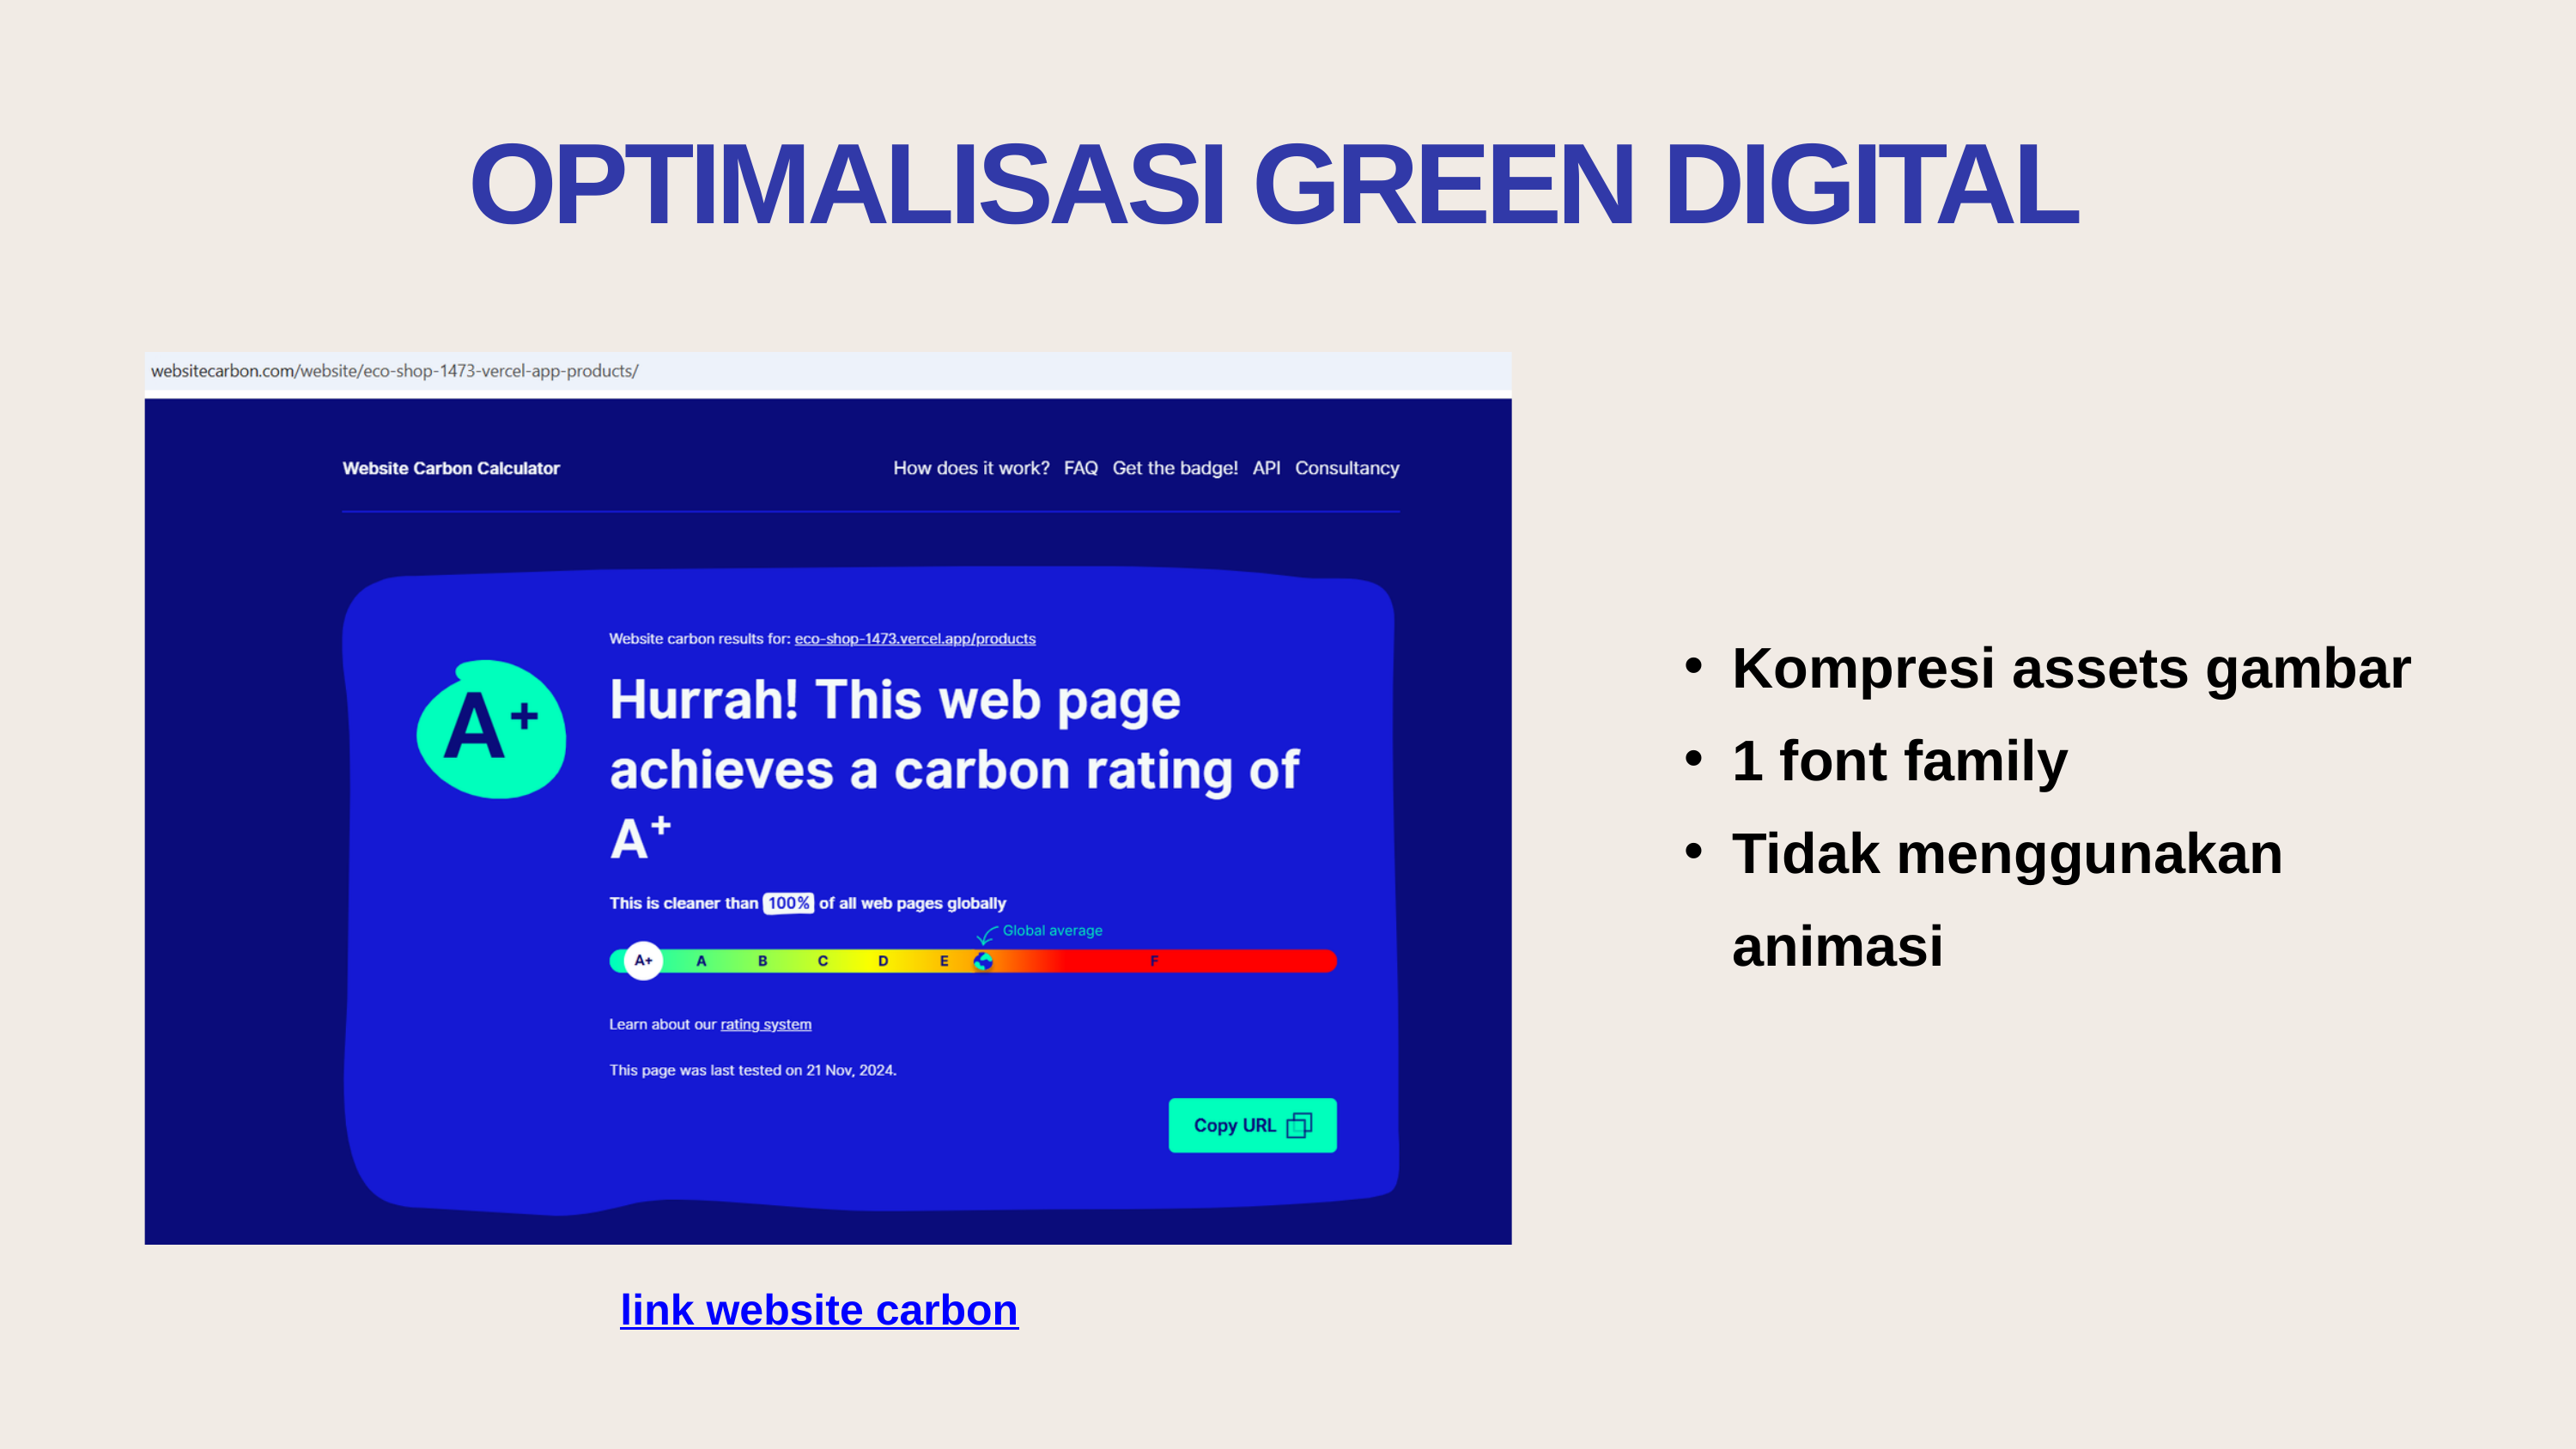

OPTIMALISASI GREEN DIGITAL

Kompresi assets gambar
1 font family
Tidak menggunakan animasi

link website carbon